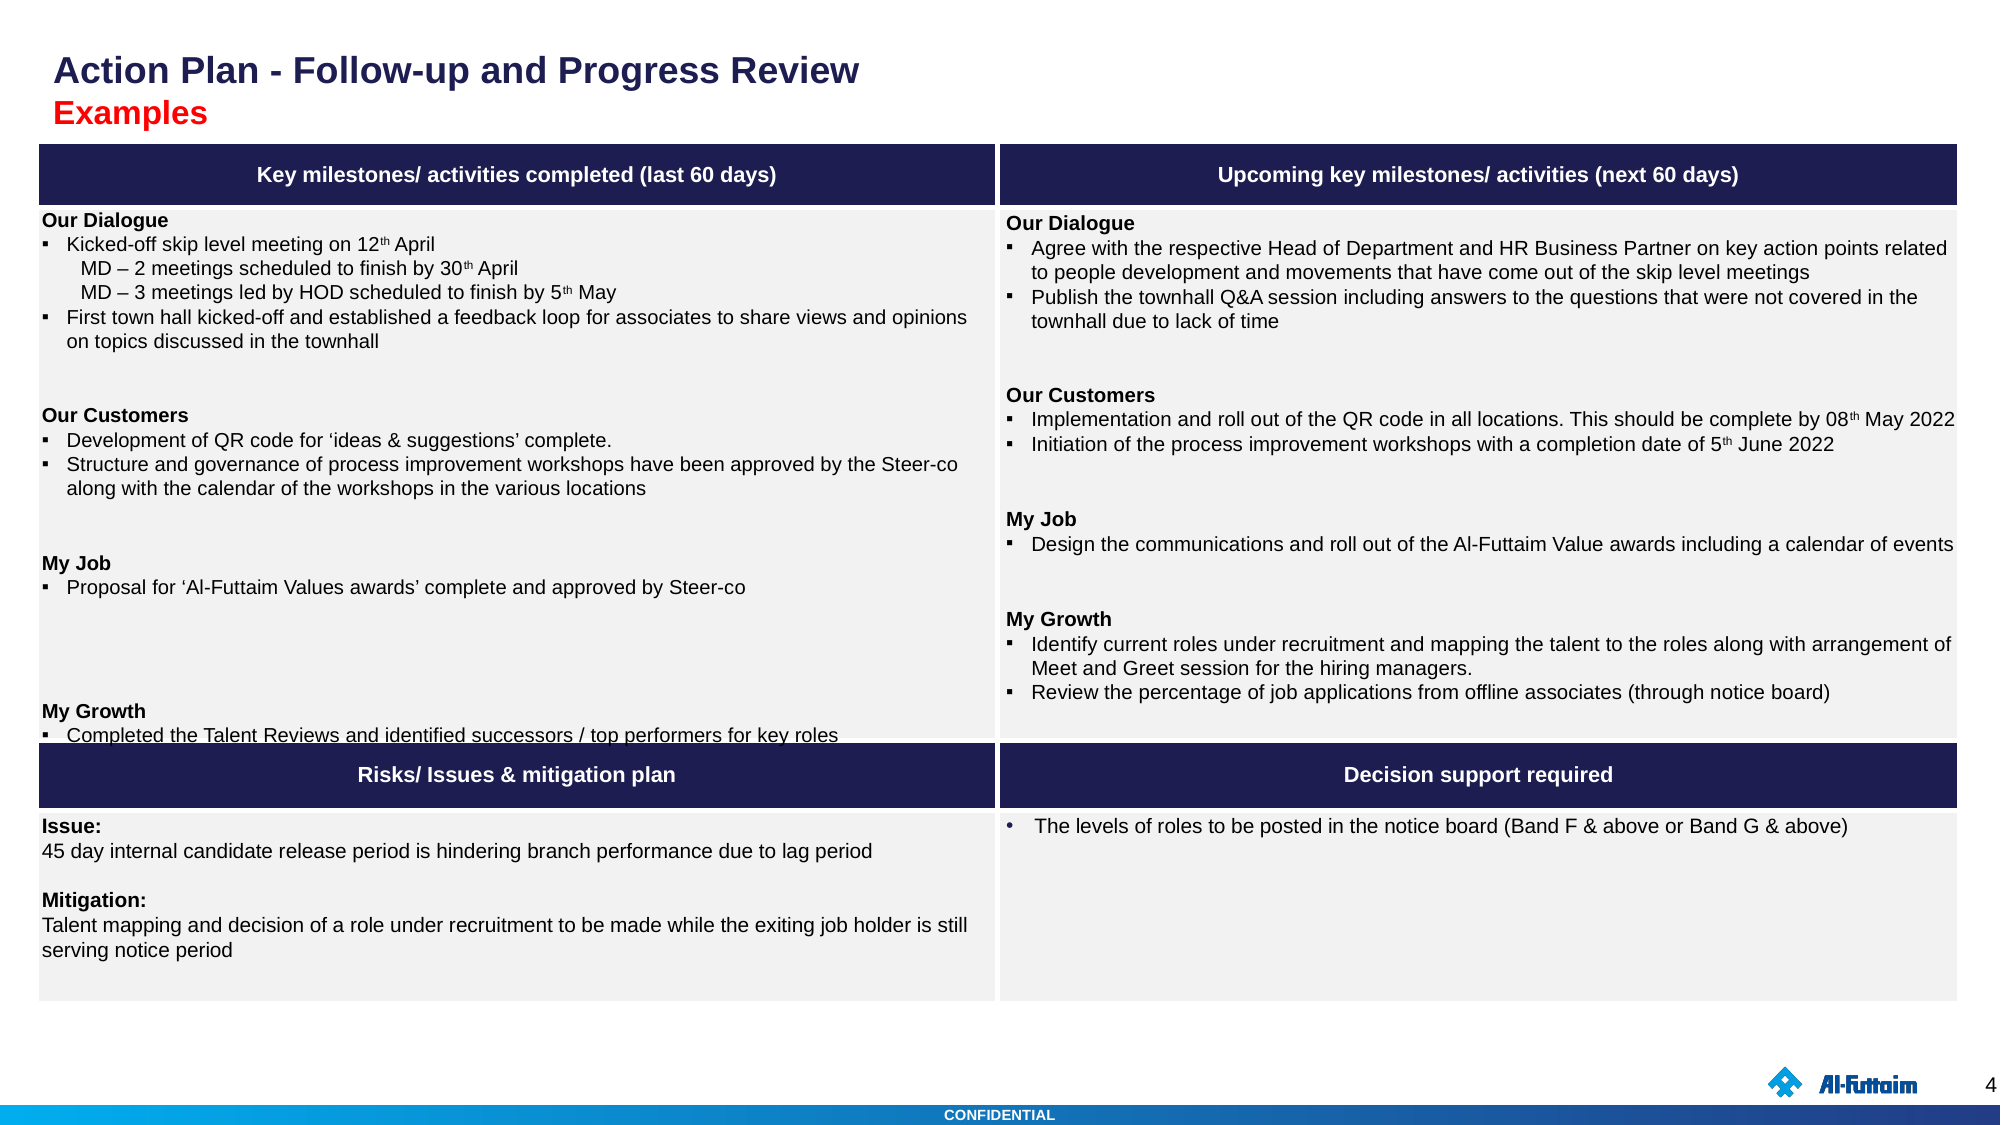

# Action Plan - Follow-up and Progress Review Examples
Our Dialogue
Kicked-off skip level meeting on 12th April
MD – 2 meetings scheduled to finish by 30th April
MD – 3 meetings led by HOD scheduled to finish by 5th May
First town hall kicked-off and established a feedback loop for associates to share views and opinions on topics discussed in the townhall

Our Customers
Development of QR code for ‘ideas & suggestions’ complete.
Structure and governance of process improvement workshops have been approved by the Steer-co along with the calendar of the workshops in the various locations

My Job
Proposal for ‘Al-Futtaim Values awards’ complete and approved by Steer-co

My Growth
Completed the Talent Reviews and identified successors / top performers for key roles
Our Dialogue
Agree with the respective Head of Department and HR Business Partner on key action points related to people development and movements that have come out of the skip level meetings
Publish the townhall Q&A session including answers to the questions that were not covered in the townhall due to lack of time

Our Customers
Implementation and roll out of the QR code in all locations. This should be complete by 08th May 2022
Initiation of the process improvement workshops with a completion date of 5th June 2022

My Job
Design the communications and roll out of the Al-Futtaim Value awards including a calendar of events

My Growth
Identify current roles under recruitment and mapping the talent to the roles along with arrangement of Meet and Greet session for the hiring managers.
Review the percentage of job applications from offline associates (through notice board)
Issue:
45 day internal candidate release period is hindering branch performance due to lag period

Mitigation:
Talent mapping and decision of a role under recruitment to be made while the exiting job holder is still serving notice period
The levels of roles to be posted in the notice board (Band F & above or Band G & above)